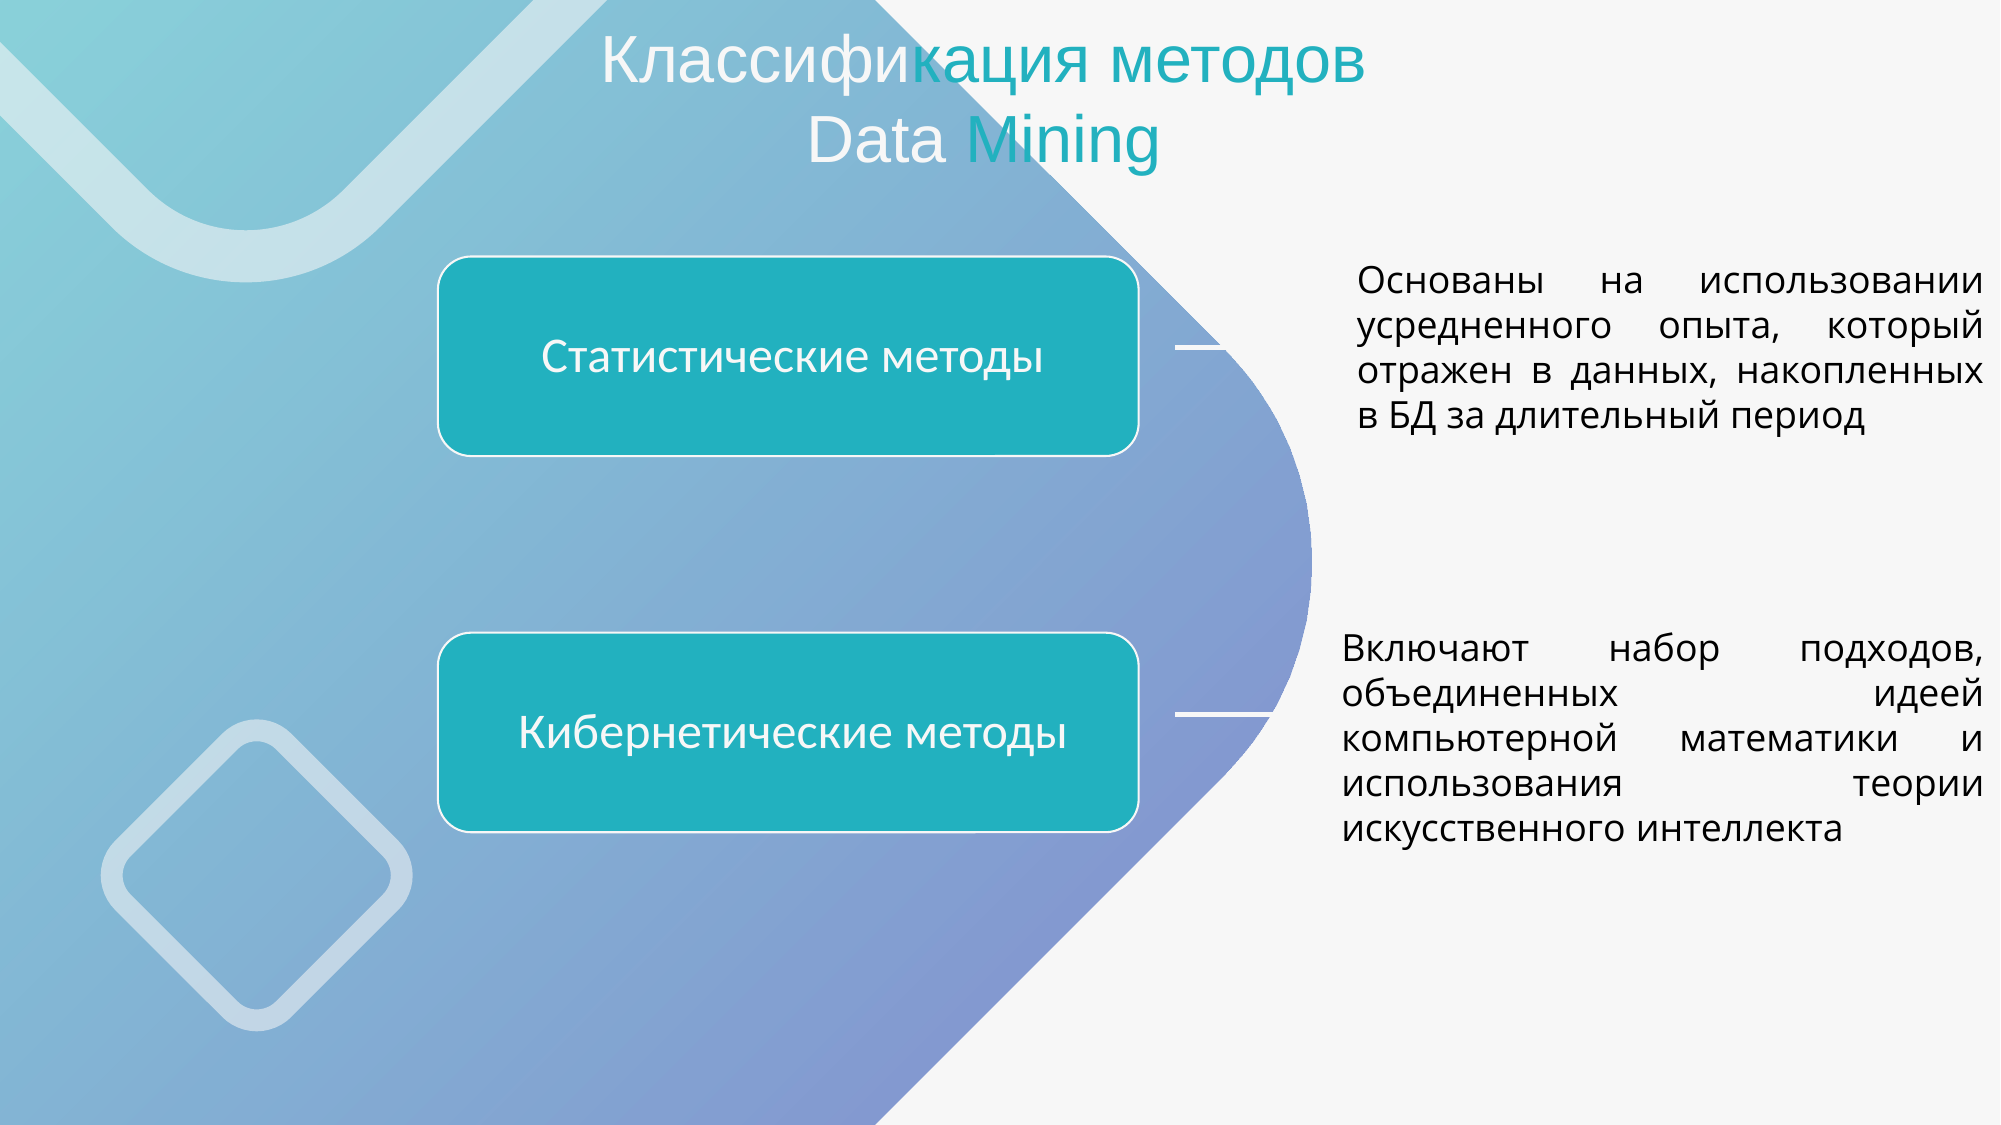

Классификация методов
Data Mining
Основаны на использовании усредненного опыта, который отражен в данных, накопленных в БД за длительный период
Статистические методы

Кибернетические методы
Включают набор подходов, объединенных идеей компьютерной математики и использования теории искусственного интеллекта